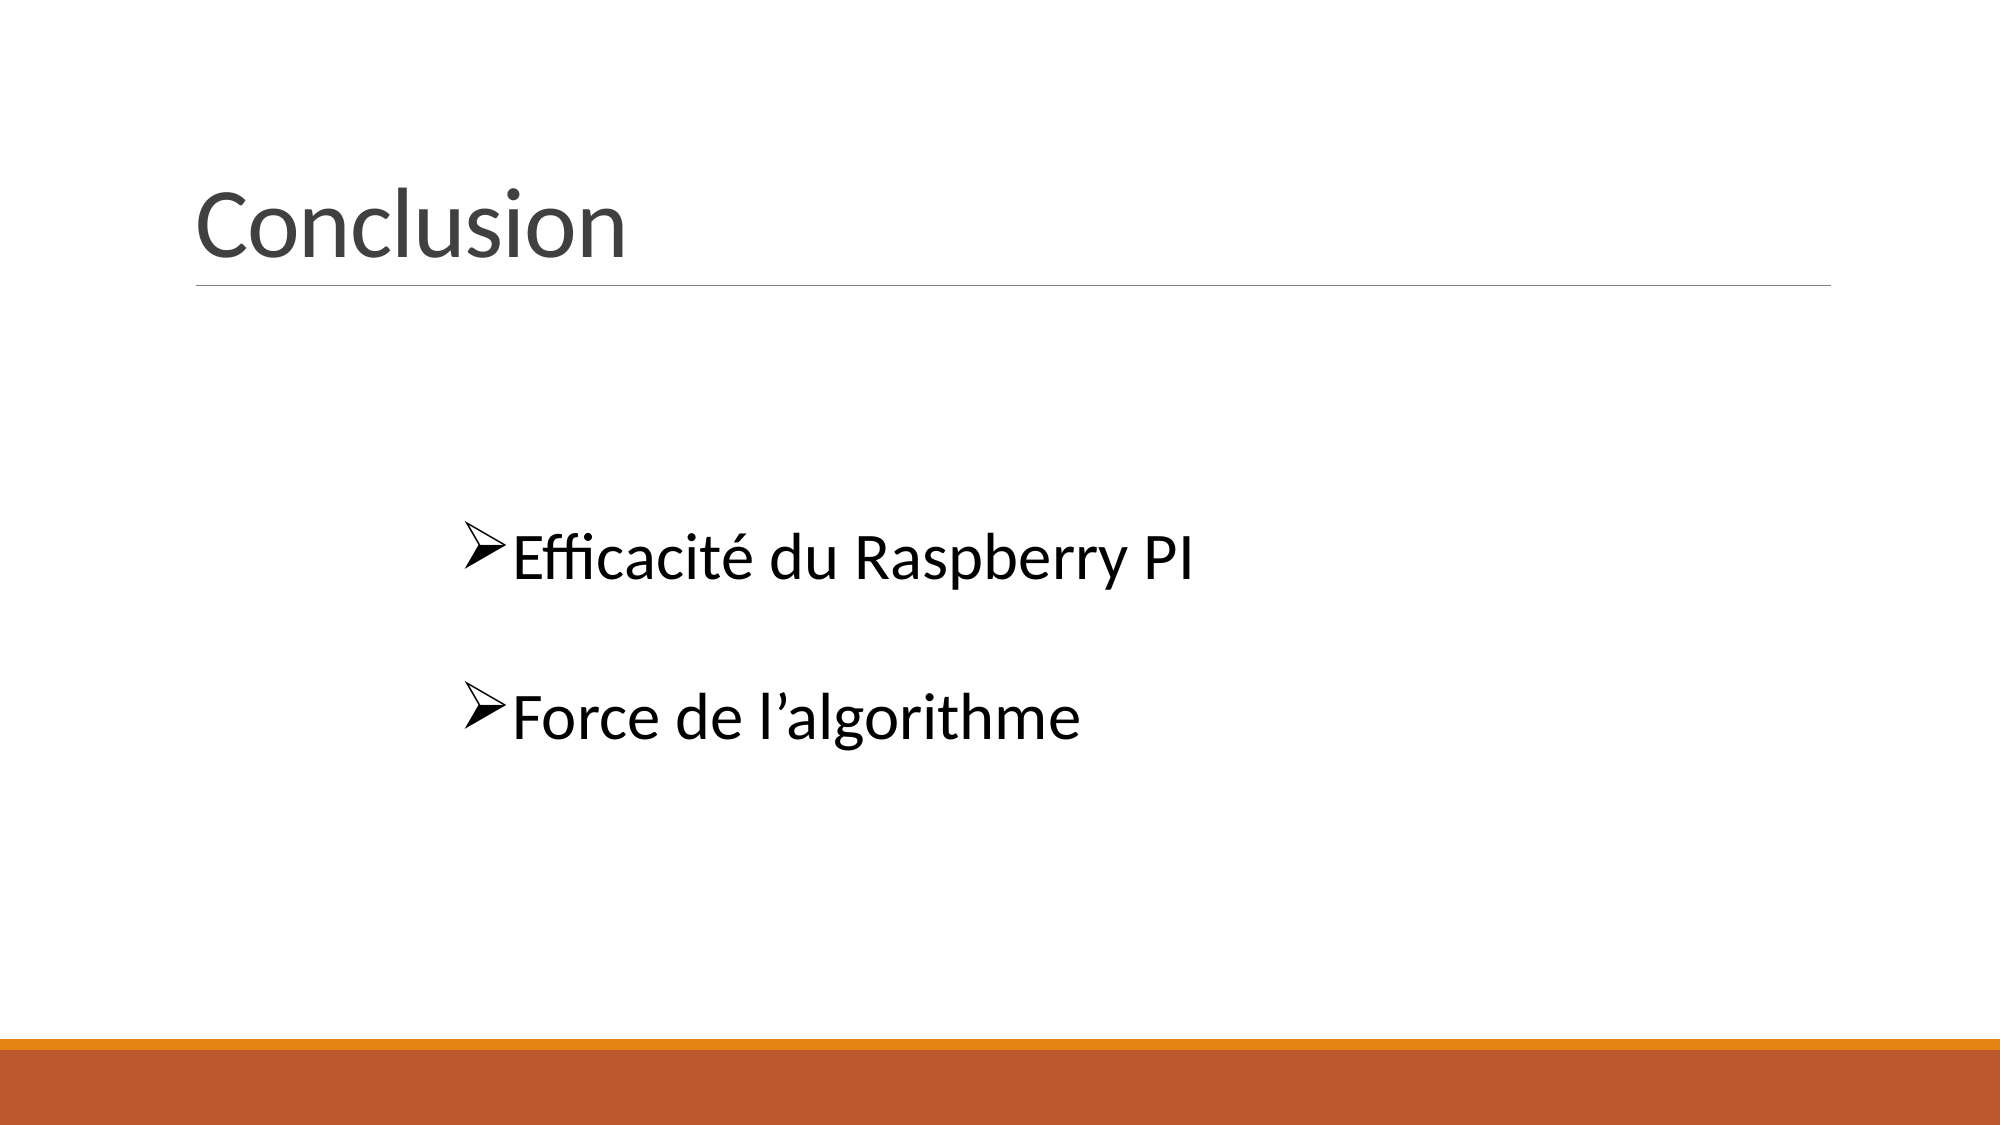

# Conclusion
Efficacité du Raspberry PI

Force de l’algorithme